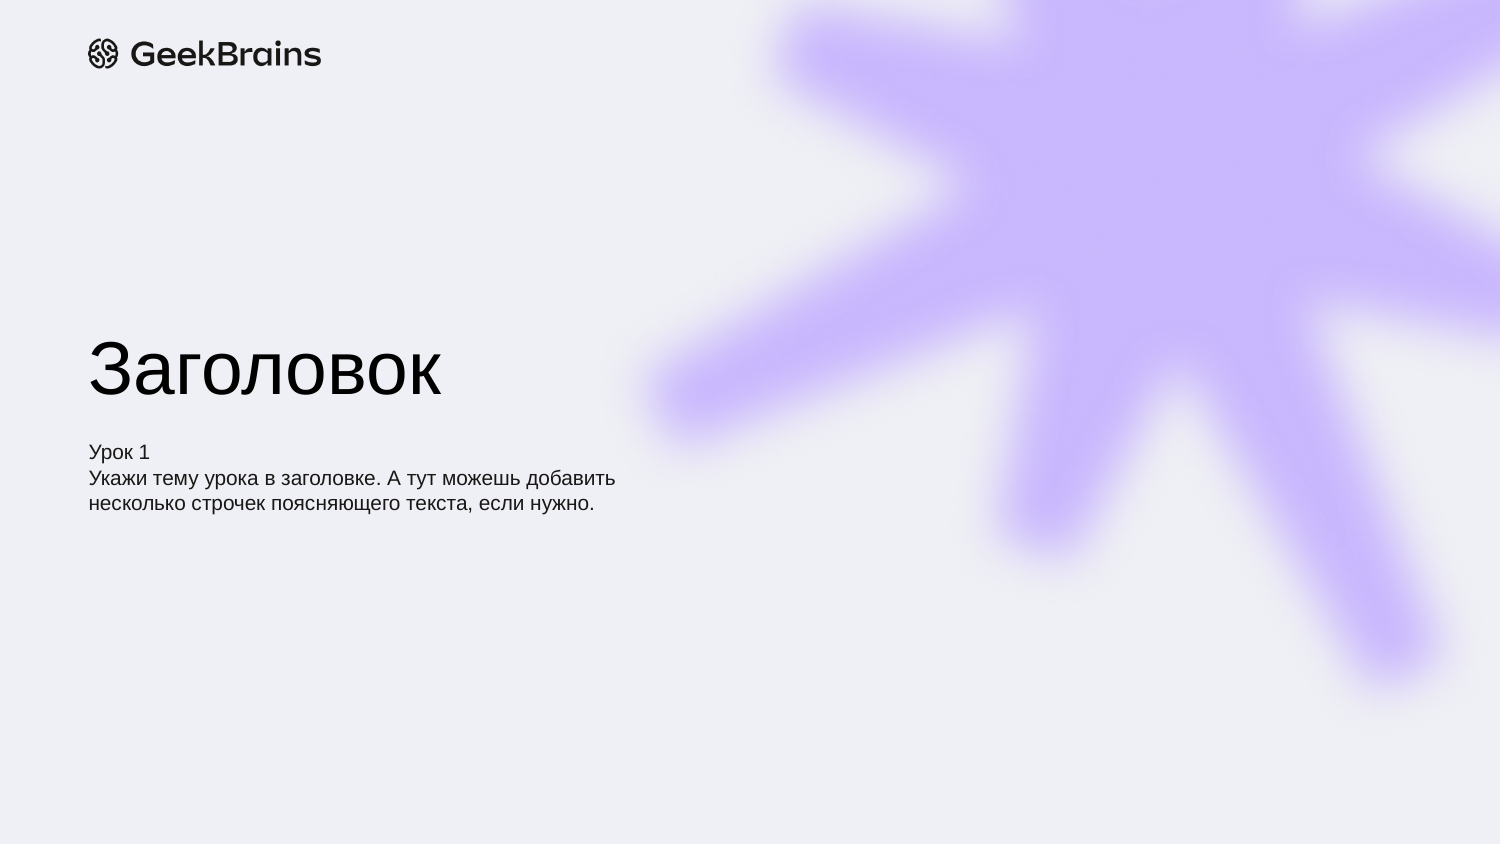

# Заголовок
Урок 1
Укажи тему урока в заголовке. А тут можешь добавить несколько строчек поясняющего текста, если нужно.